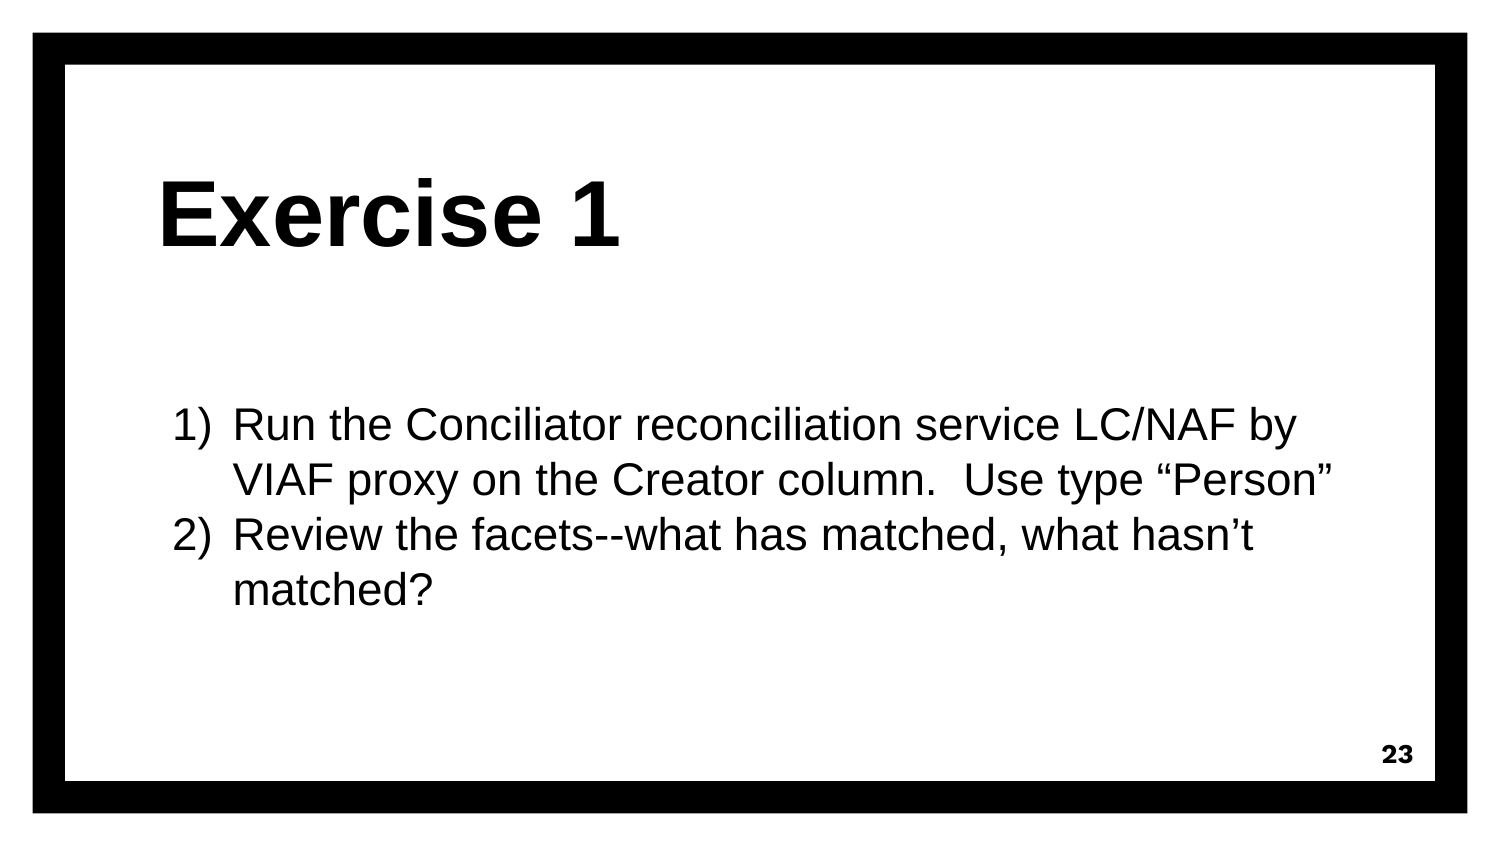

# Exercise 1
Run the Conciliator reconciliation service LC/NAF by VIAF proxy on the Creator column.  Use type “Person”
Review the facets--what has matched, what hasn’t matched?
23